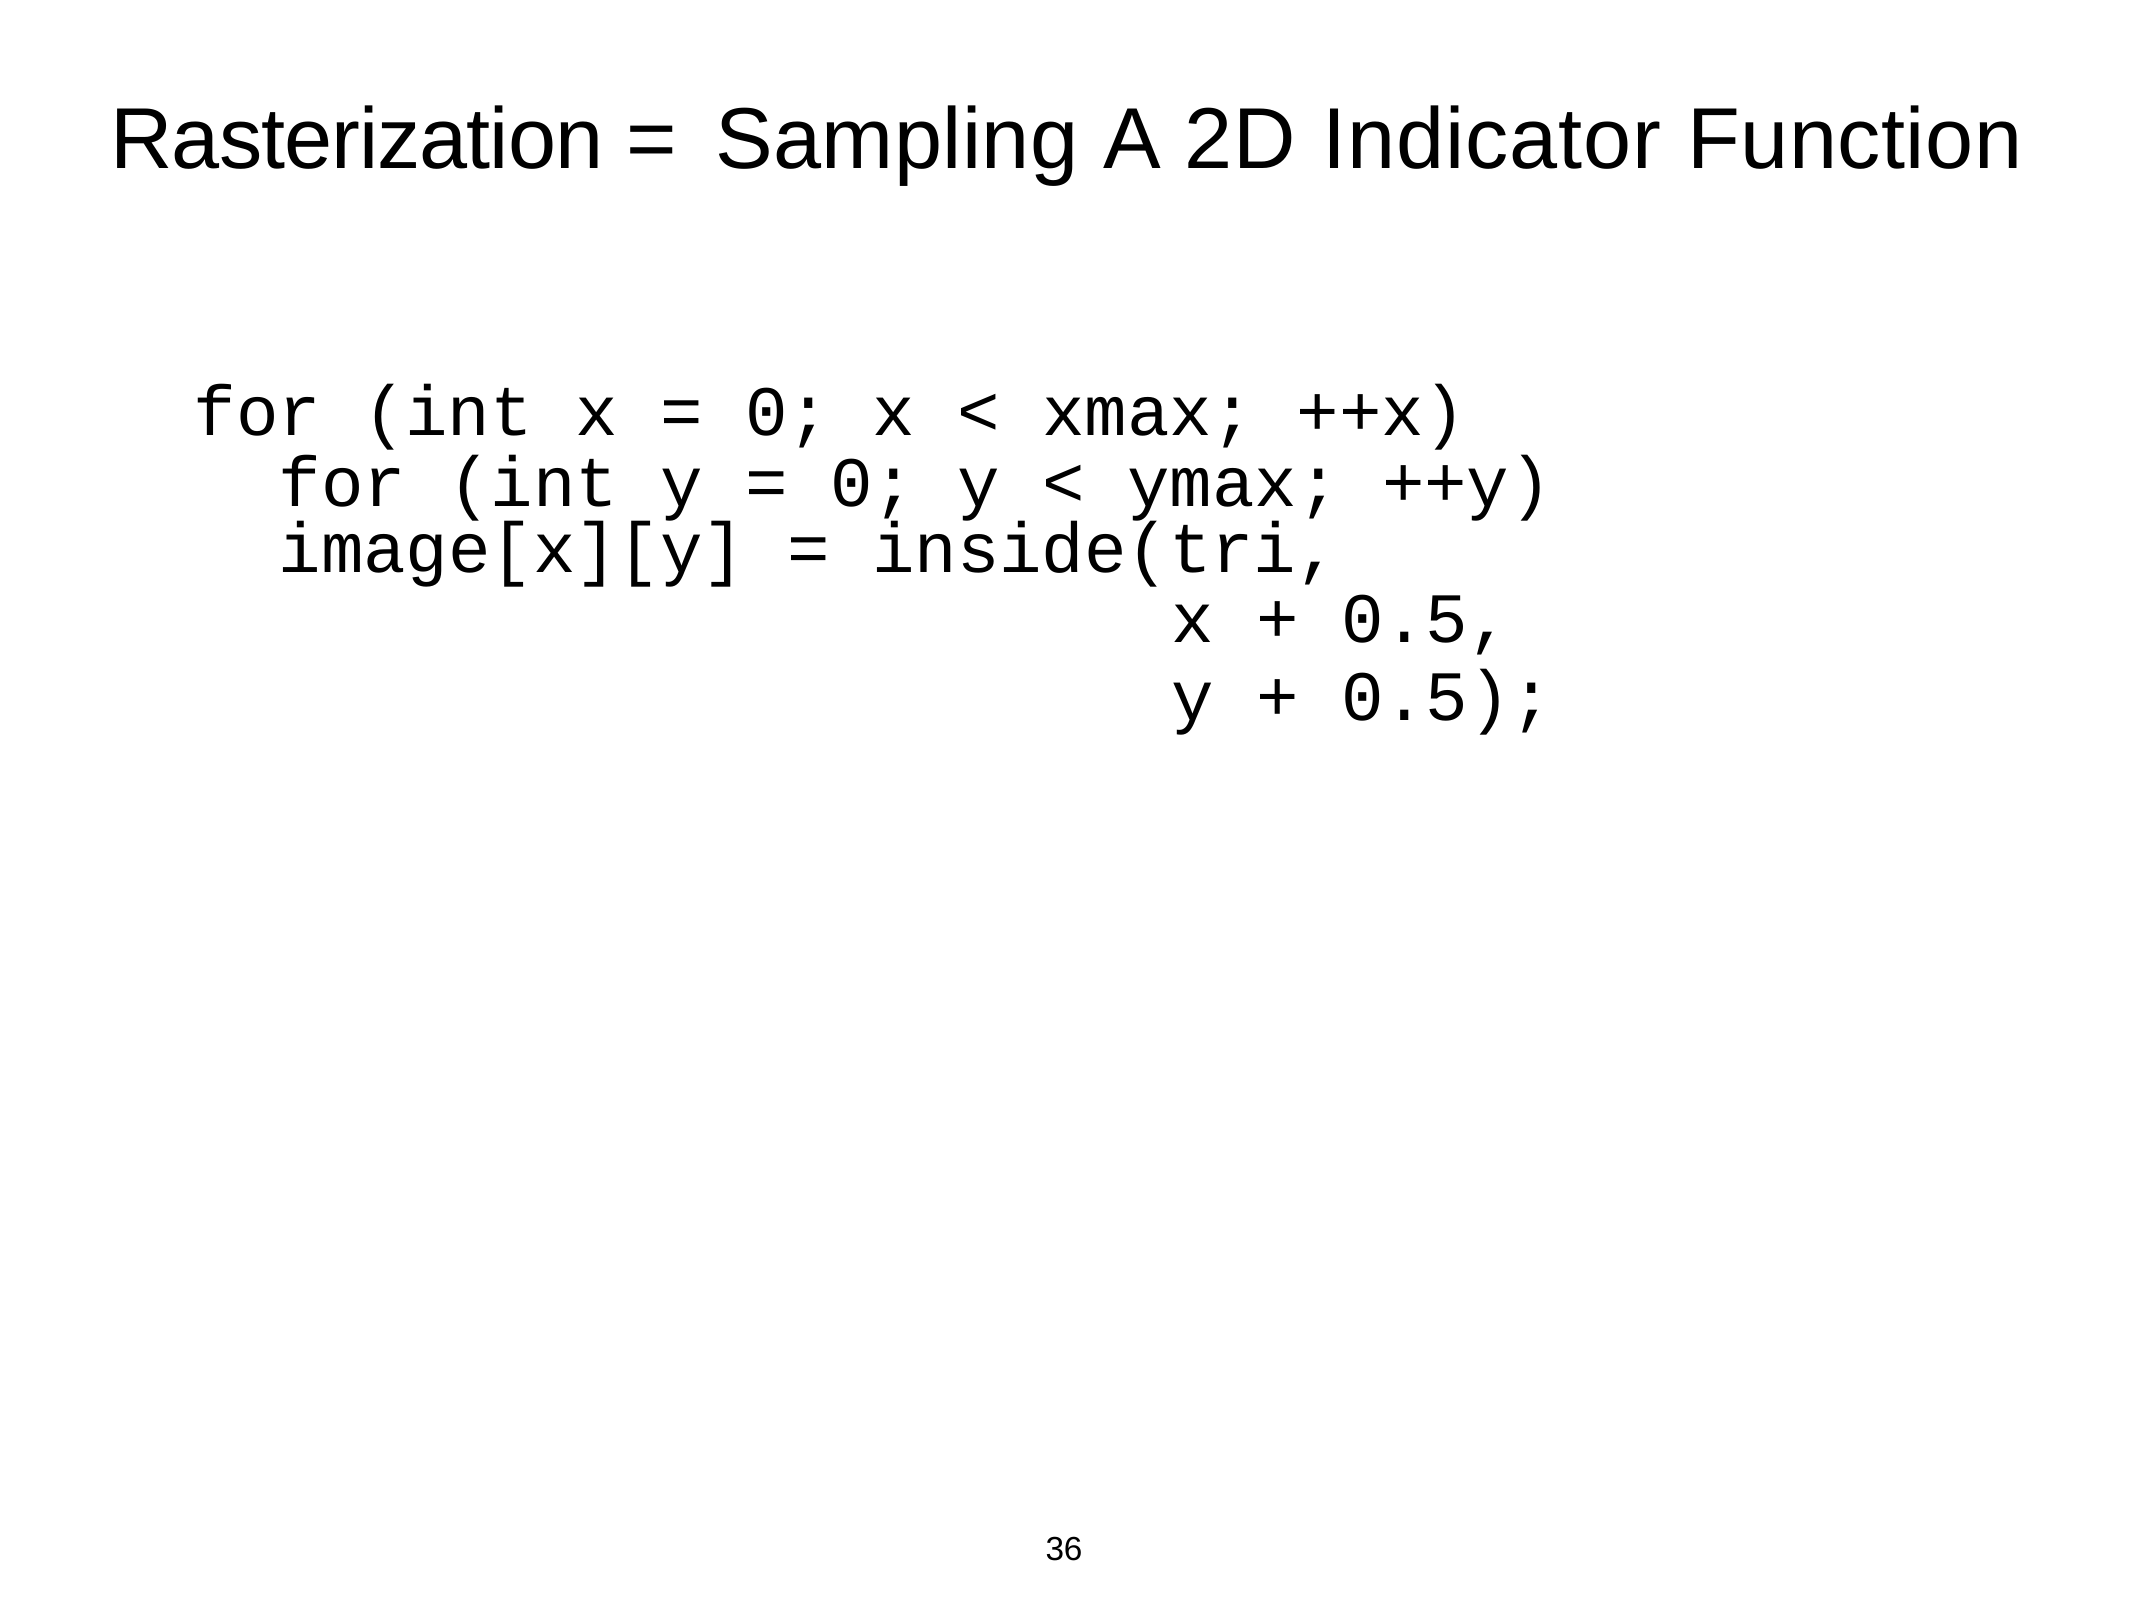

# Rasterization = Sampling A 2D Indicator Function
for (int x = 0; x < xmax; ++x)  for (int y = 0; y < ymax; ++y)
image[x][y] = inside(tri,
x + 0.5,
y + 0.5);
36